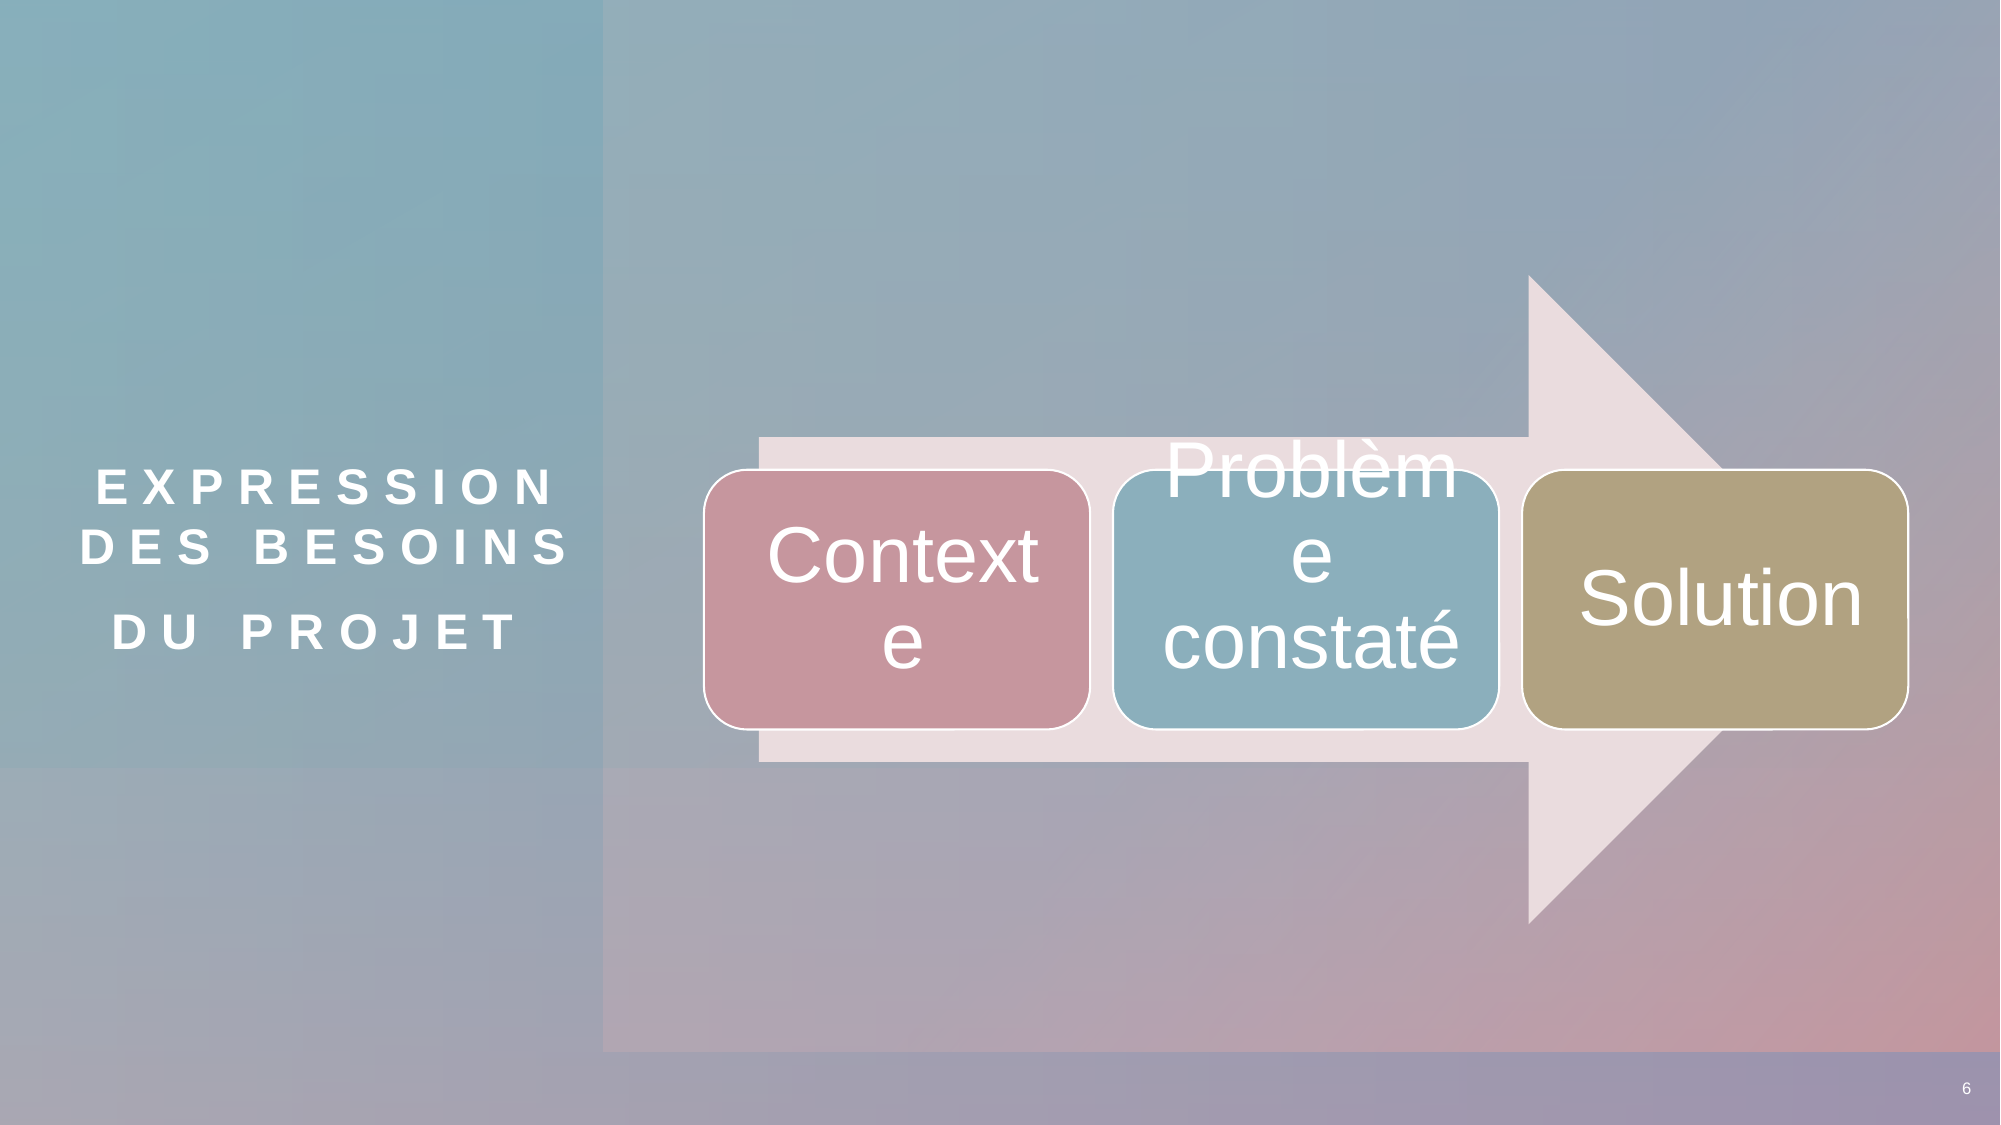

# Expression des besoins du Projet
Contexte
Problème constaté
Solution

6